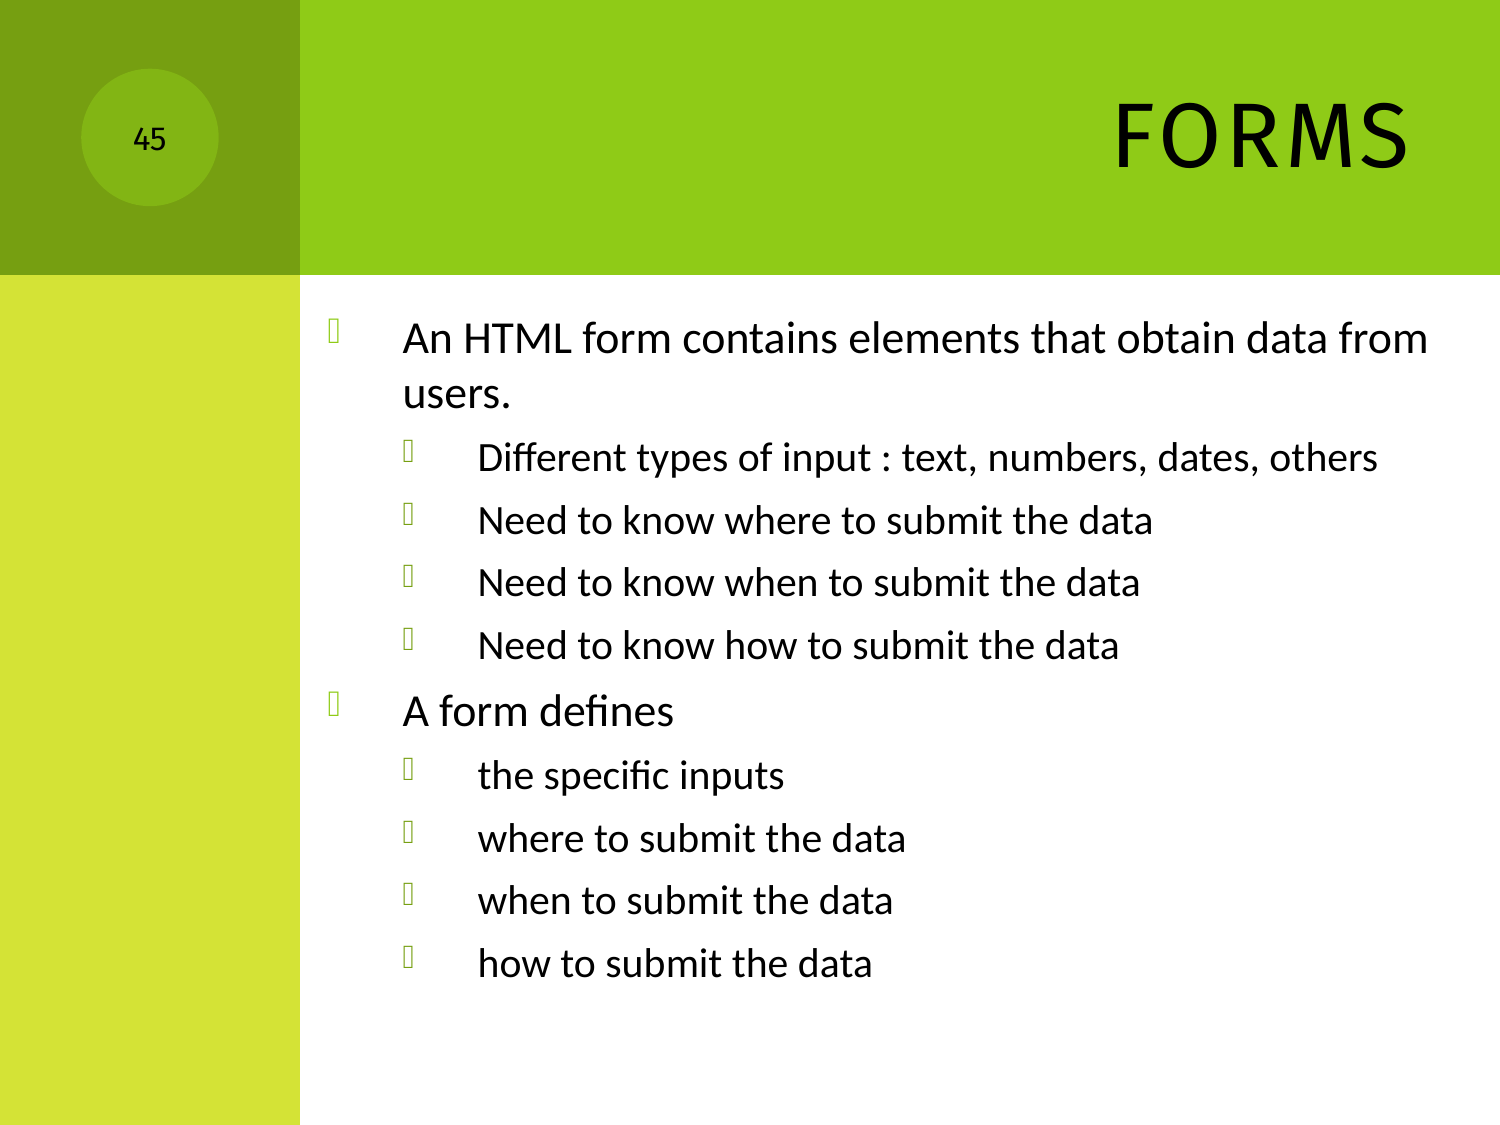

# Forms
45
An HTML form contains elements that obtain data from users.
Different types of input : text, numbers, dates, others
Need to know where to submit the data
Need to know when to submit the data
Need to know how to submit the data
A form defines
the specific inputs
where to submit the data
when to submit the data
how to submit the data